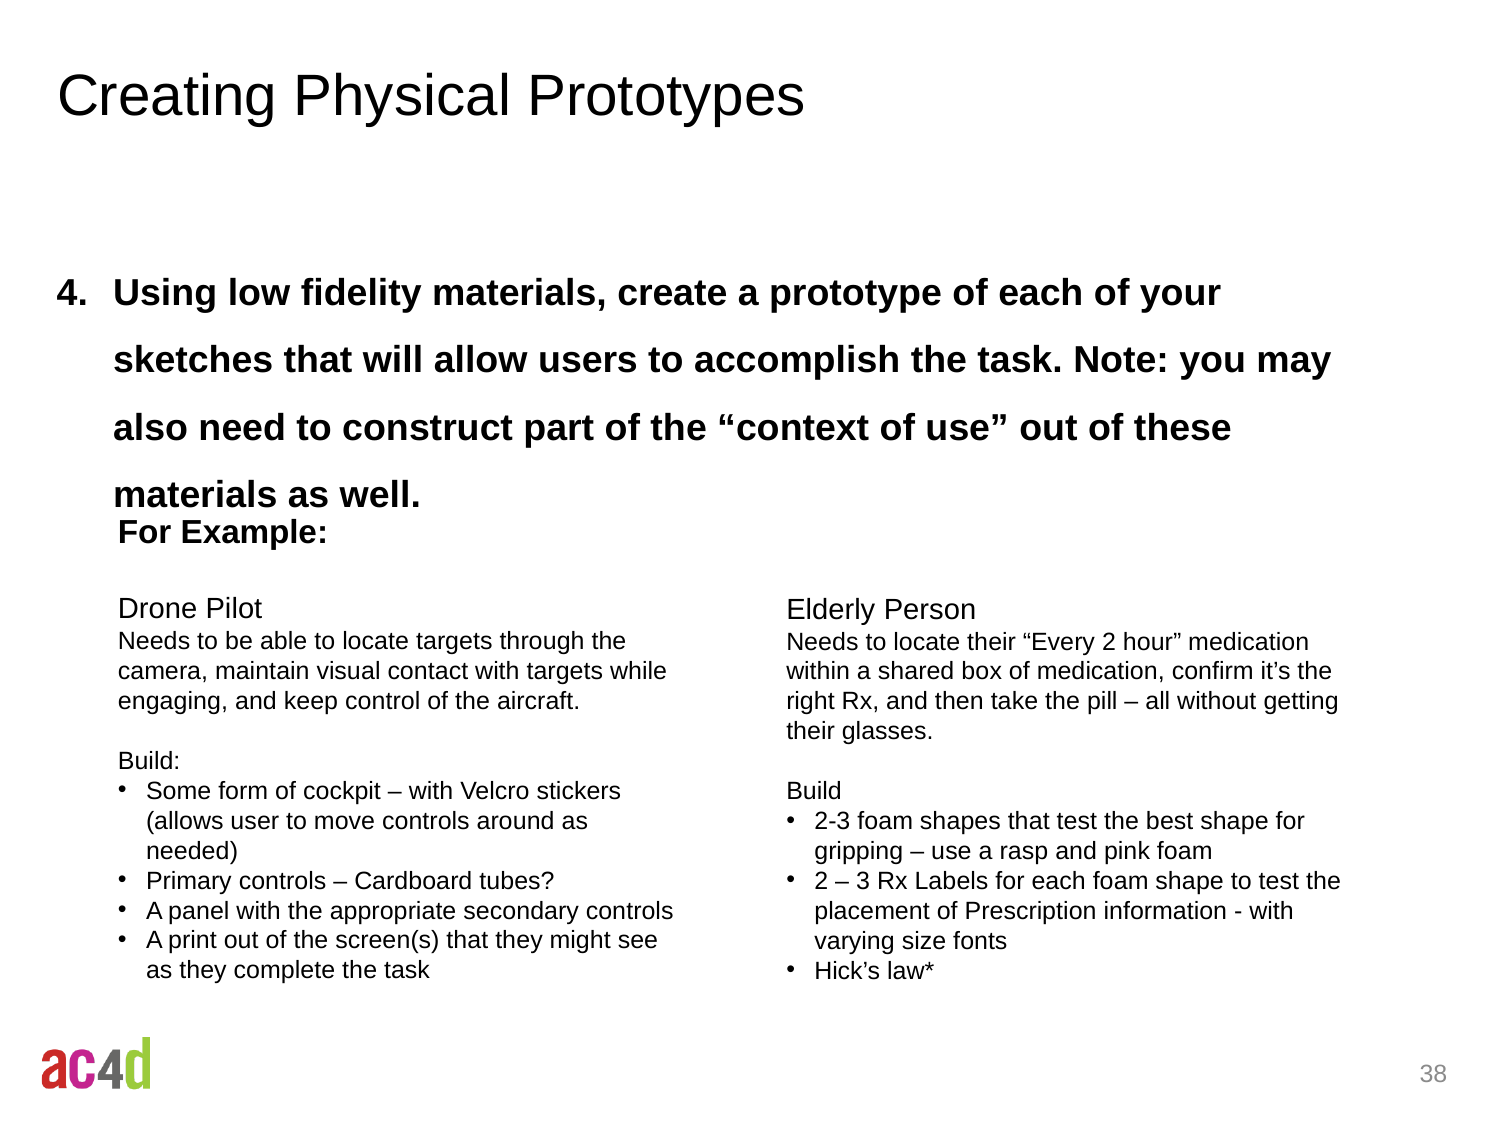

# Creating Physical Prototypes
Using low fidelity materials, create a prototype of each of your sketches that will allow users to accomplish the task. Note: you may also need to construct part of the “context of use” out of these materials as well.
For Example:

Drone Pilot
Needs to be able to locate targets through the camera, maintain visual contact with targets while engaging, and keep control of the aircraft.

Build:
Some form of cockpit – with Velcro stickers (allows user to move controls around as needed)
Primary controls – Cardboard tubes?
A panel with the appropriate secondary controls
A print out of the screen(s) that they might see as they complete the task

Elderly Person
Needs to locate their “Every 2 hour” medication within a shared box of medication, confirm it’s the right Rx, and then take the pill – all without getting their glasses.

Build
2-3 foam shapes that test the best shape for gripping – use a rasp and pink foam
2 – 3 Rx Labels for each foam shape to test the placement of Prescription information - with varying size fonts
Hick’s law*

38